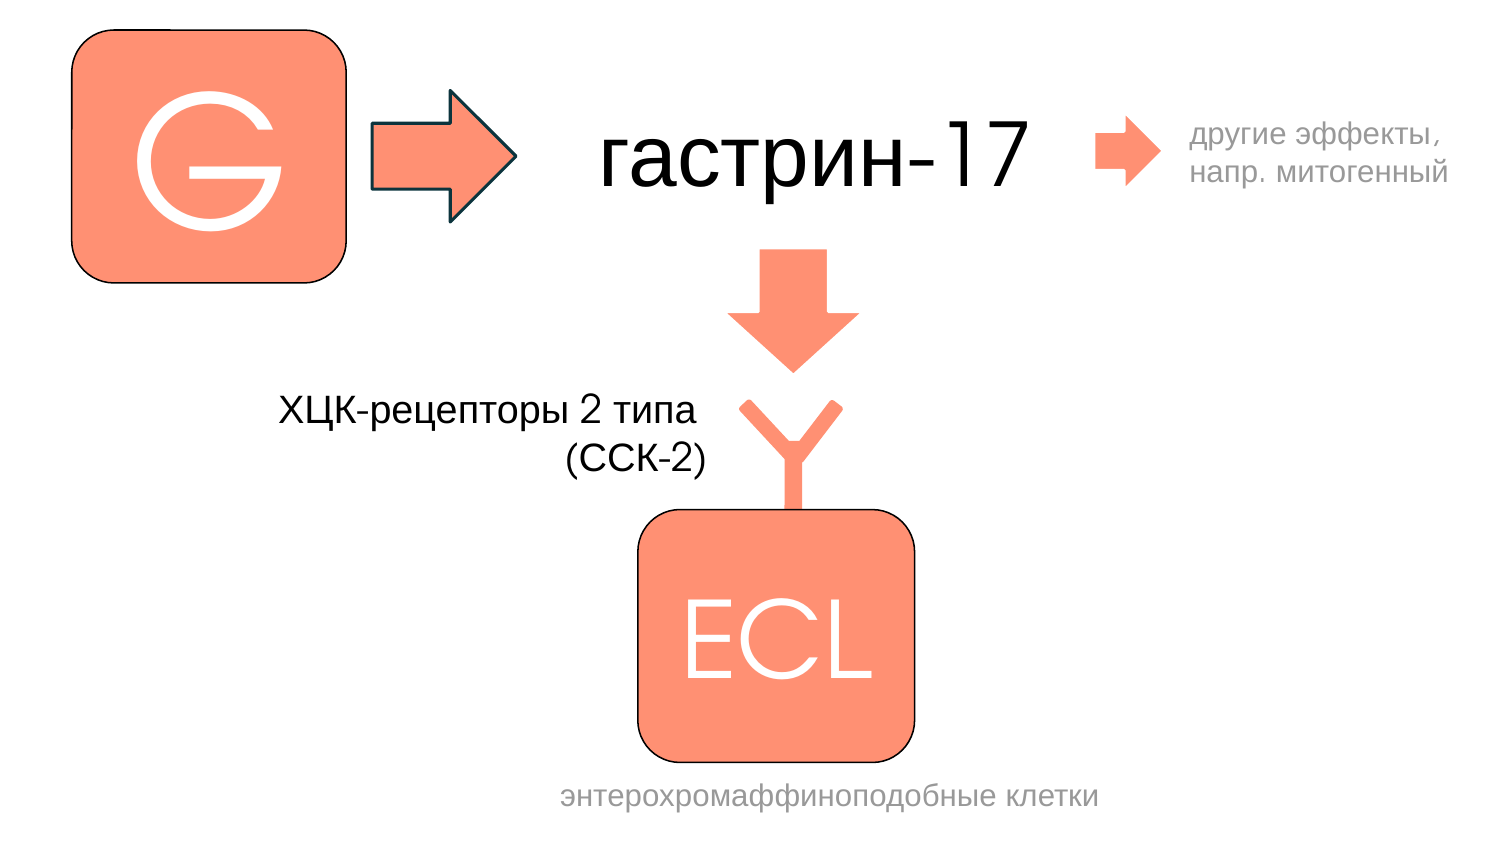

гастрин-17
другие эффекты,
напр. митогенный

# G

ХЦК-рецепторы 2 типа
(ССК-2)

ECL

энтерохромаффиноподобные клетки